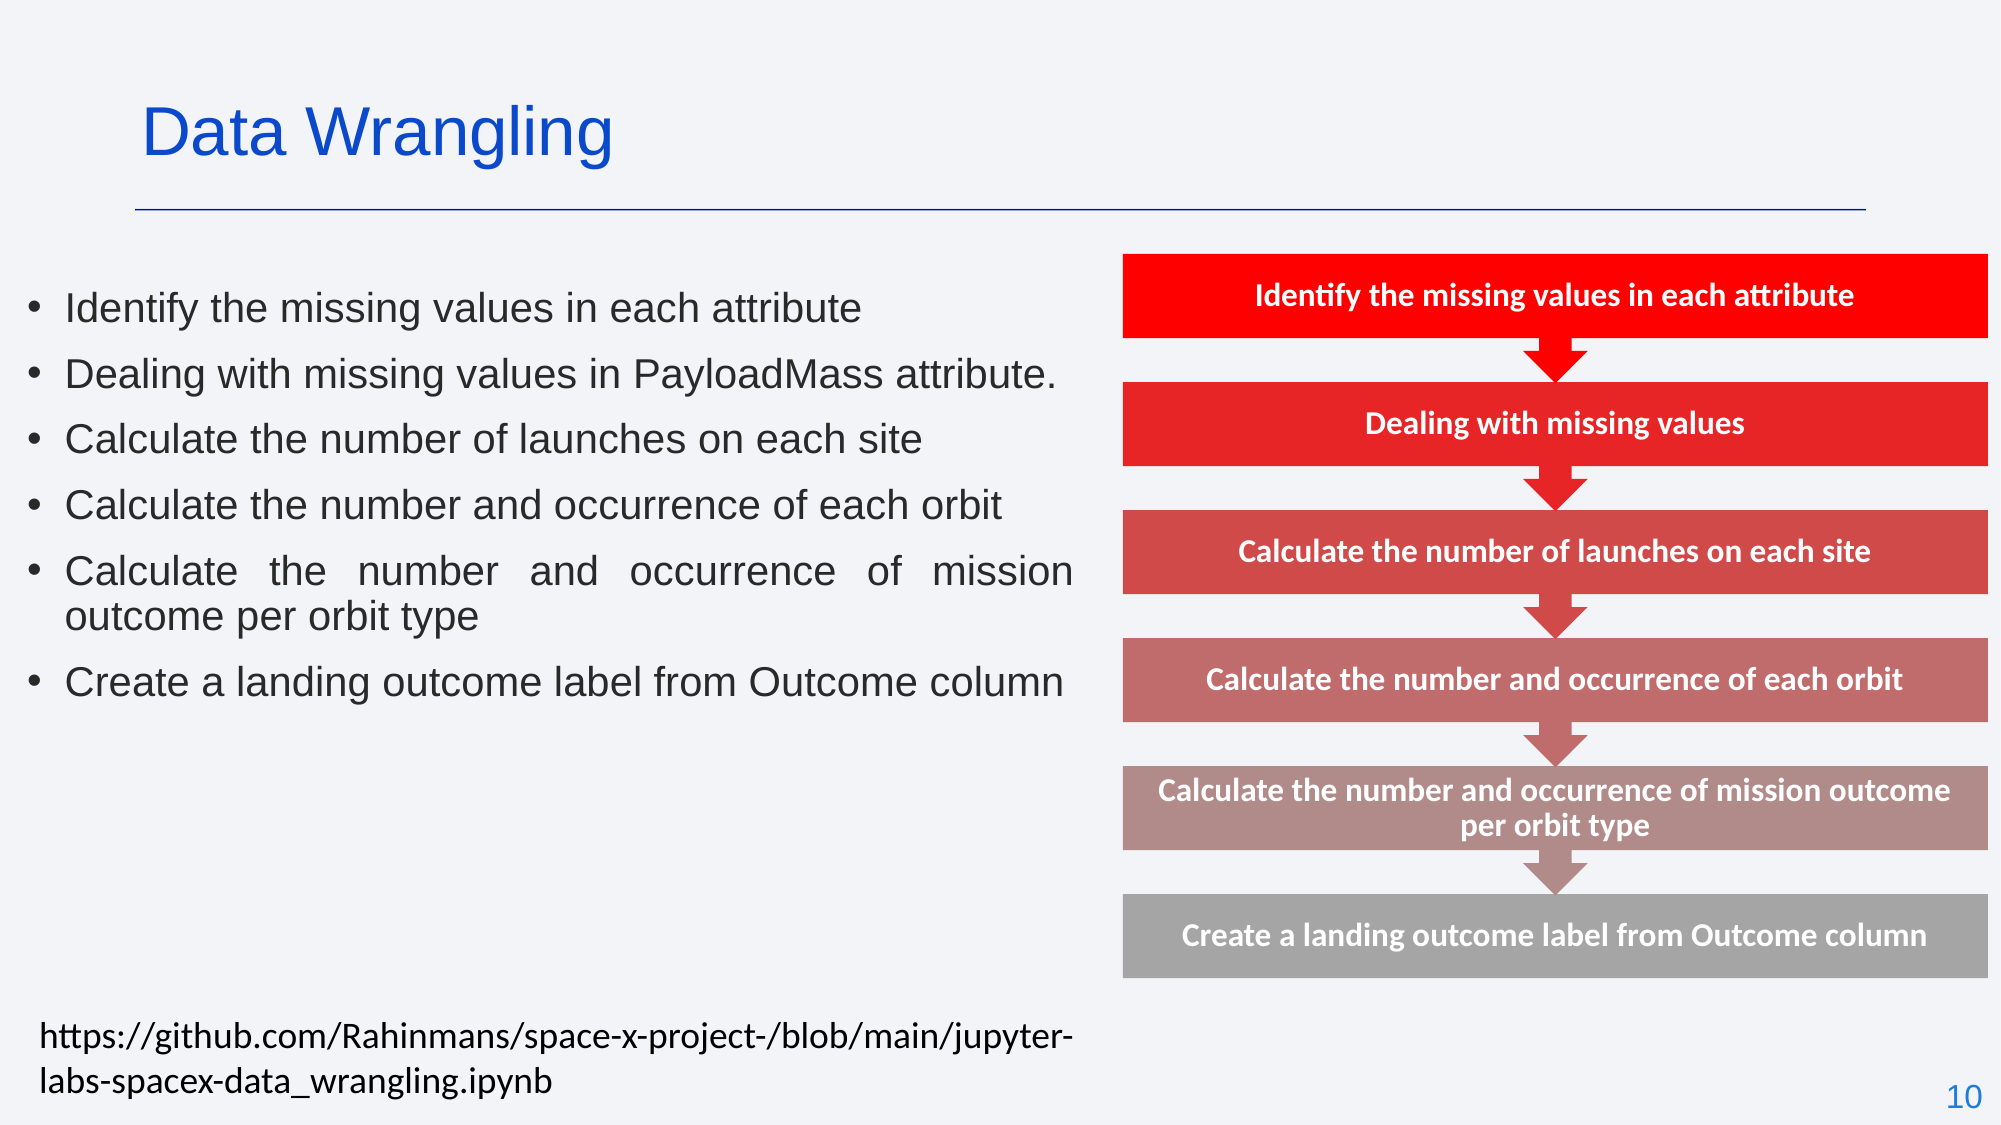

Data Wrangling

Identify the missing values in each attribute

Dealing with missing values

Calculate the number of launches on each site

Calculate the number and occurrence of each orbit

Calculate the number and occurrence of mission outcome per orbit type

Create a landing outcome label from Outcome column
Identify the missing values in each attribute
Dealing with missing values in PayloadMass attribute.
Calculate the number of launches on each site
Calculate the number and occurrence of each orbit
Calculate the number and occurrence of mission outcome per orbit type
Create a landing outcome label from Outcome column
https://github.com/Rahinmans/space-x-project-/blob/main/jupyter-labs-spacex-data_wrangling.ipynb

10